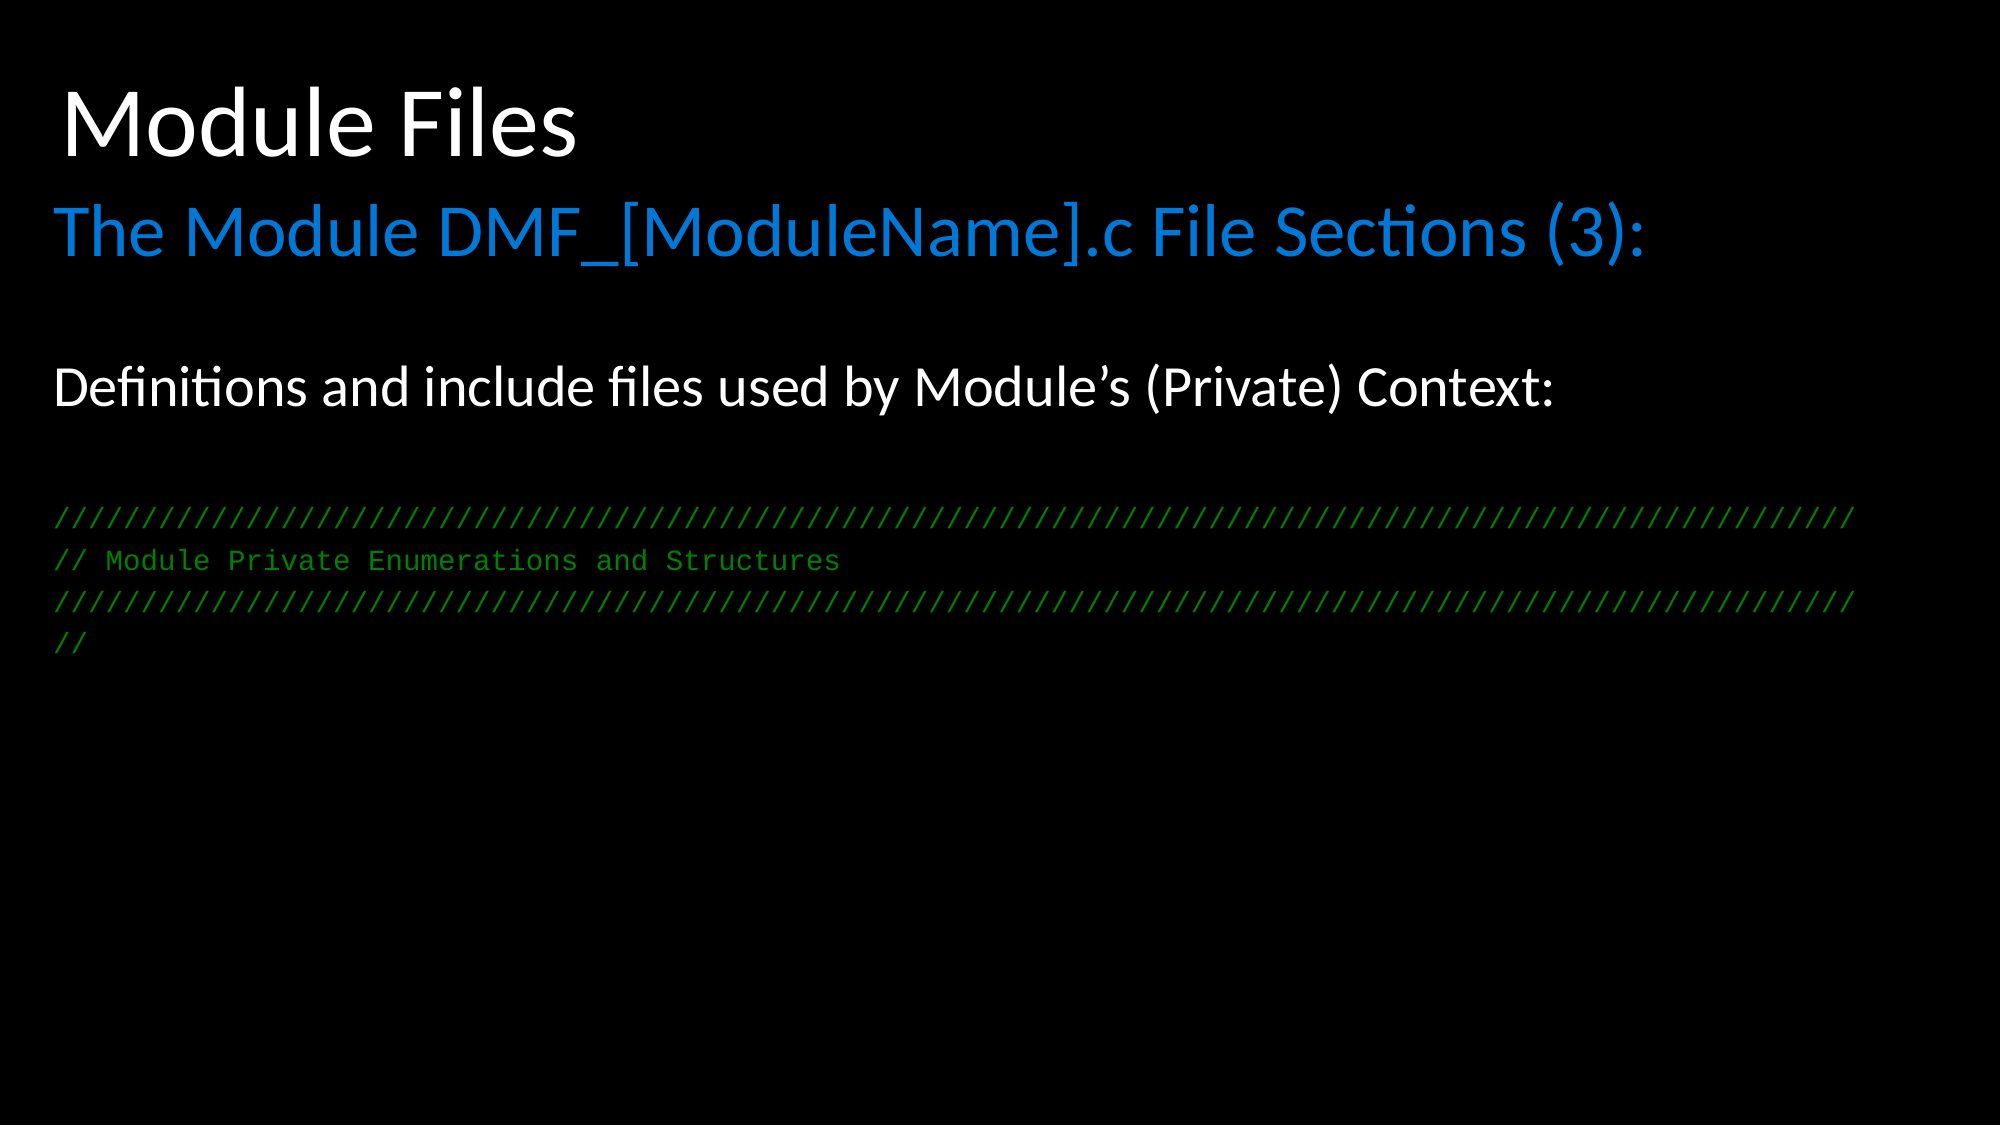

# Module Files
The Module DMF_[ModuleName].c File Sections (3):

Definitions and include files used by Module’s (Private) Context:

///////////////////////////////////////////////////////////////////////////////////////////////////////
// Module Private Enumerations and Structures
///////////////////////////////////////////////////////////////////////////////////////////////////////
//